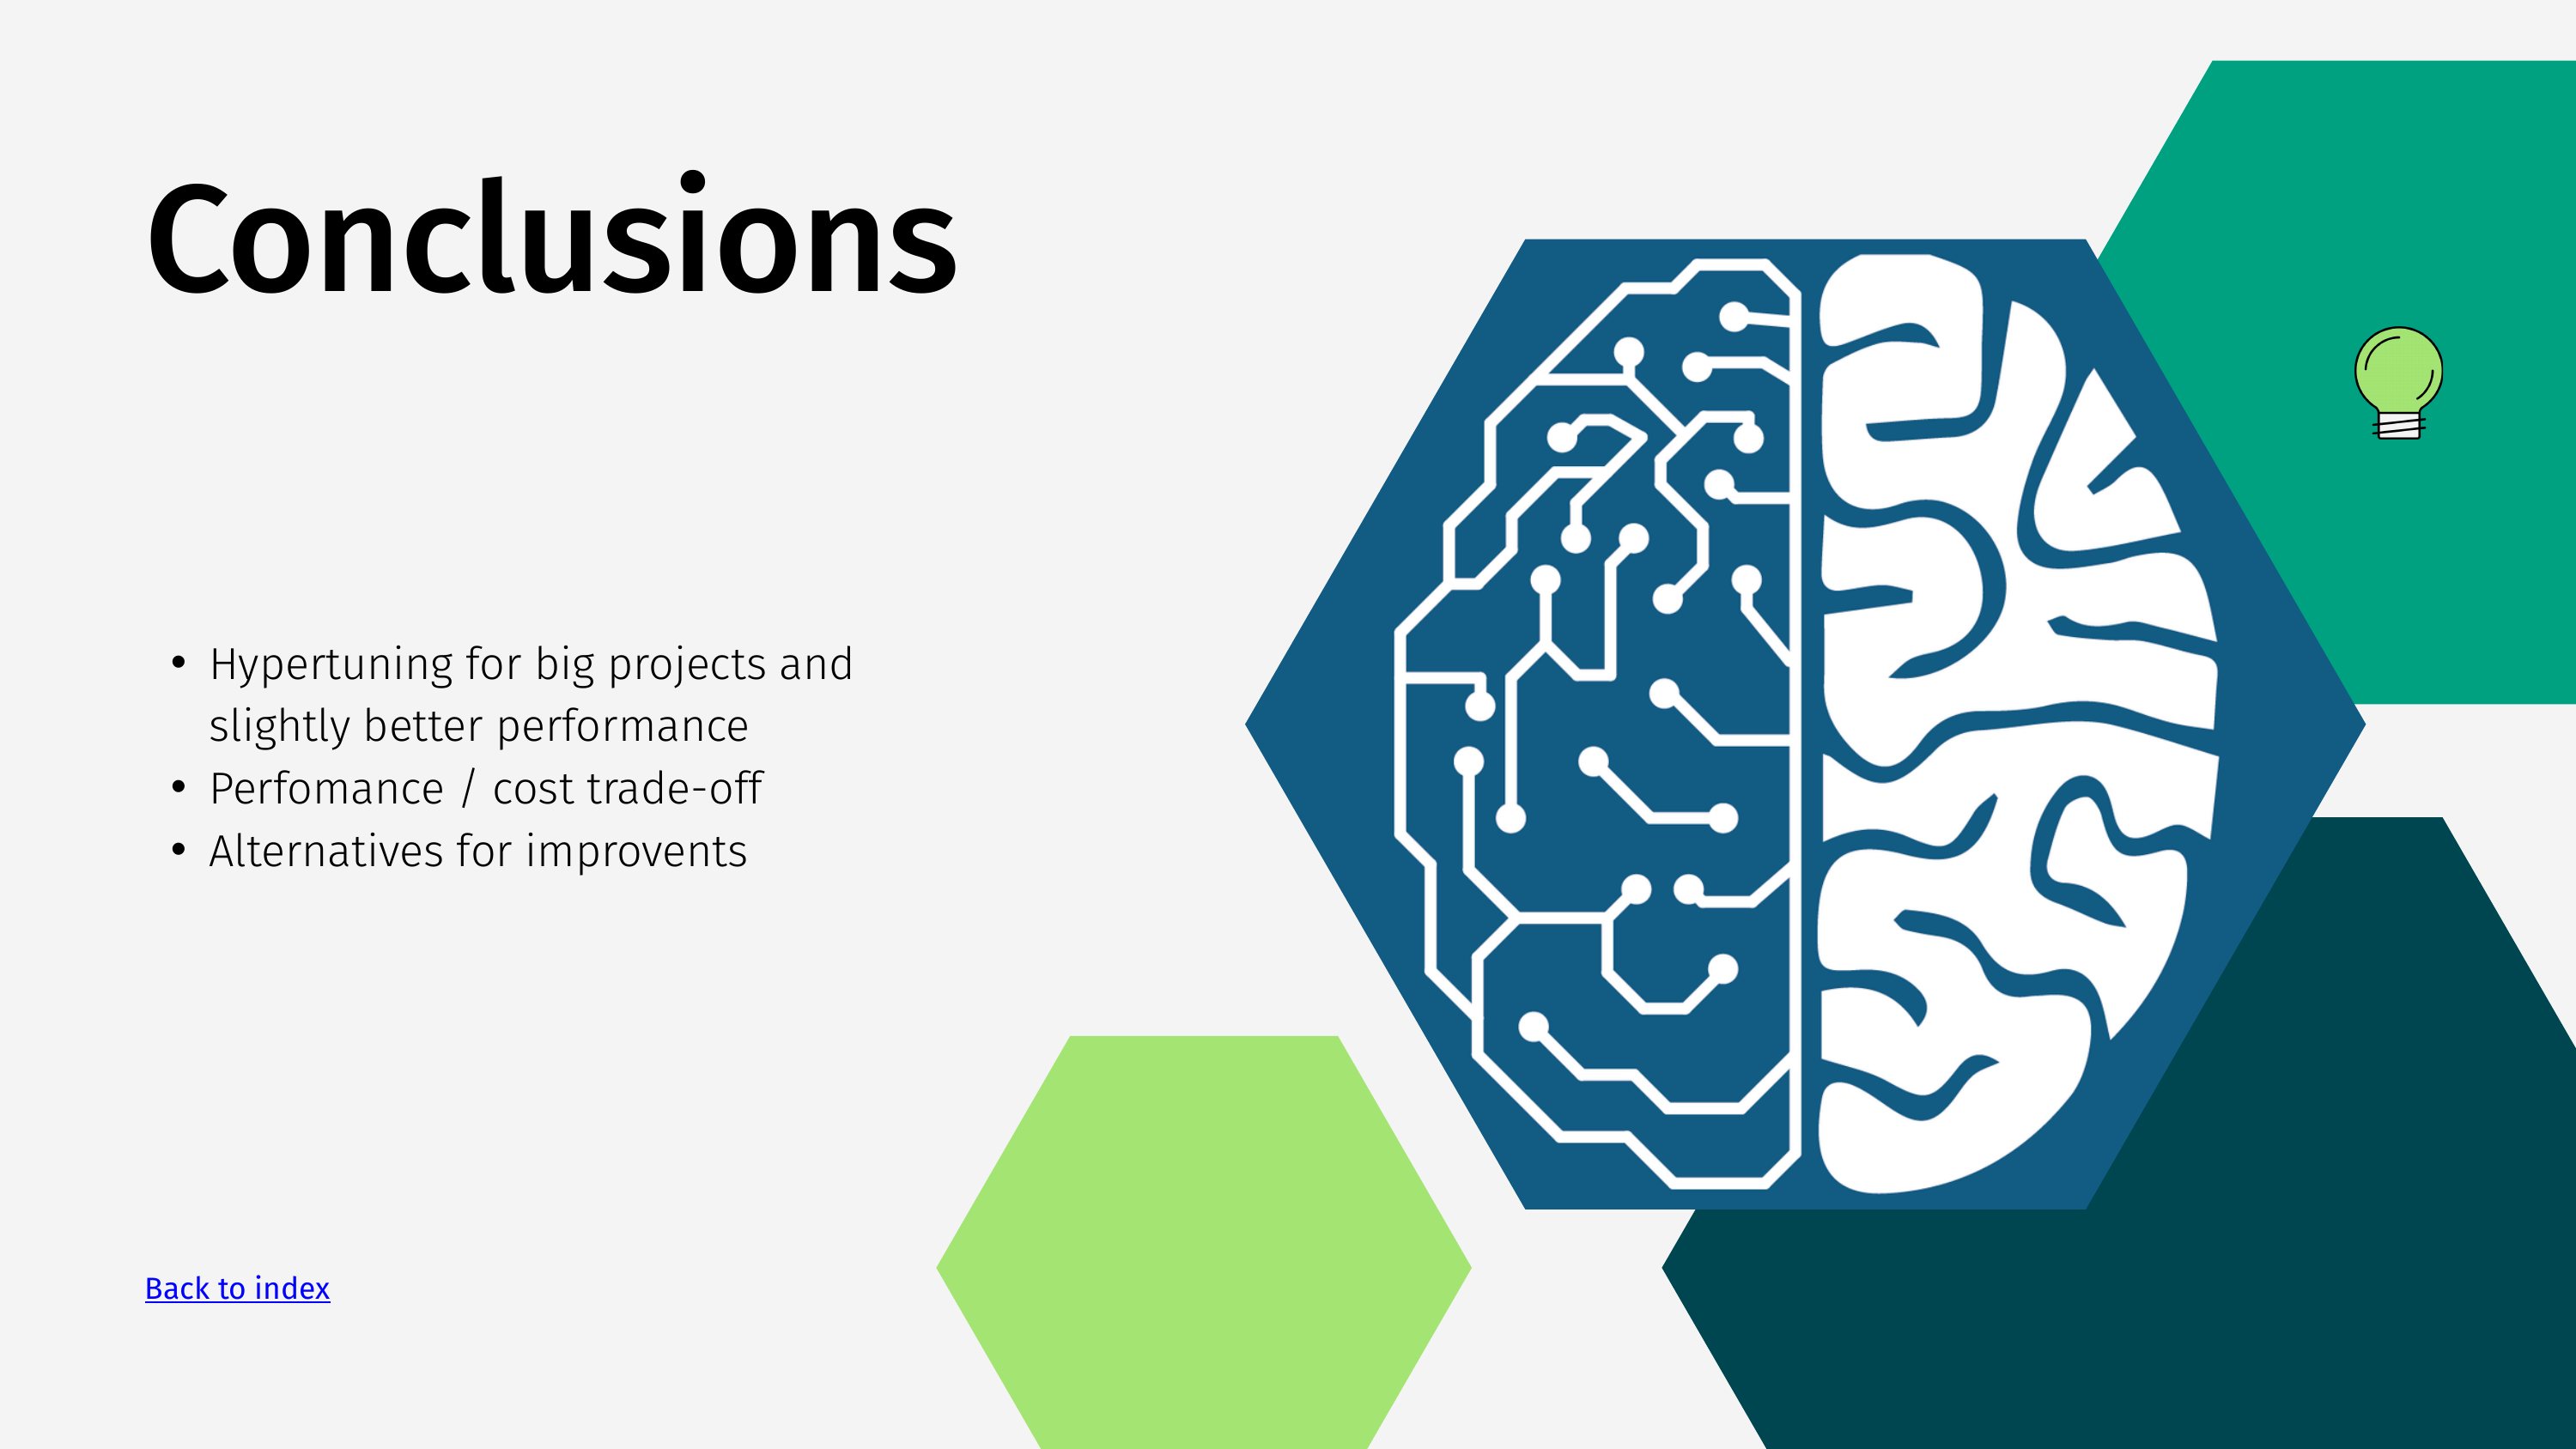

Conclusions

Hypertuning for big projects and slightly better performance
Perfomance / cost trade-off
Alternatives for improvents

Back to index